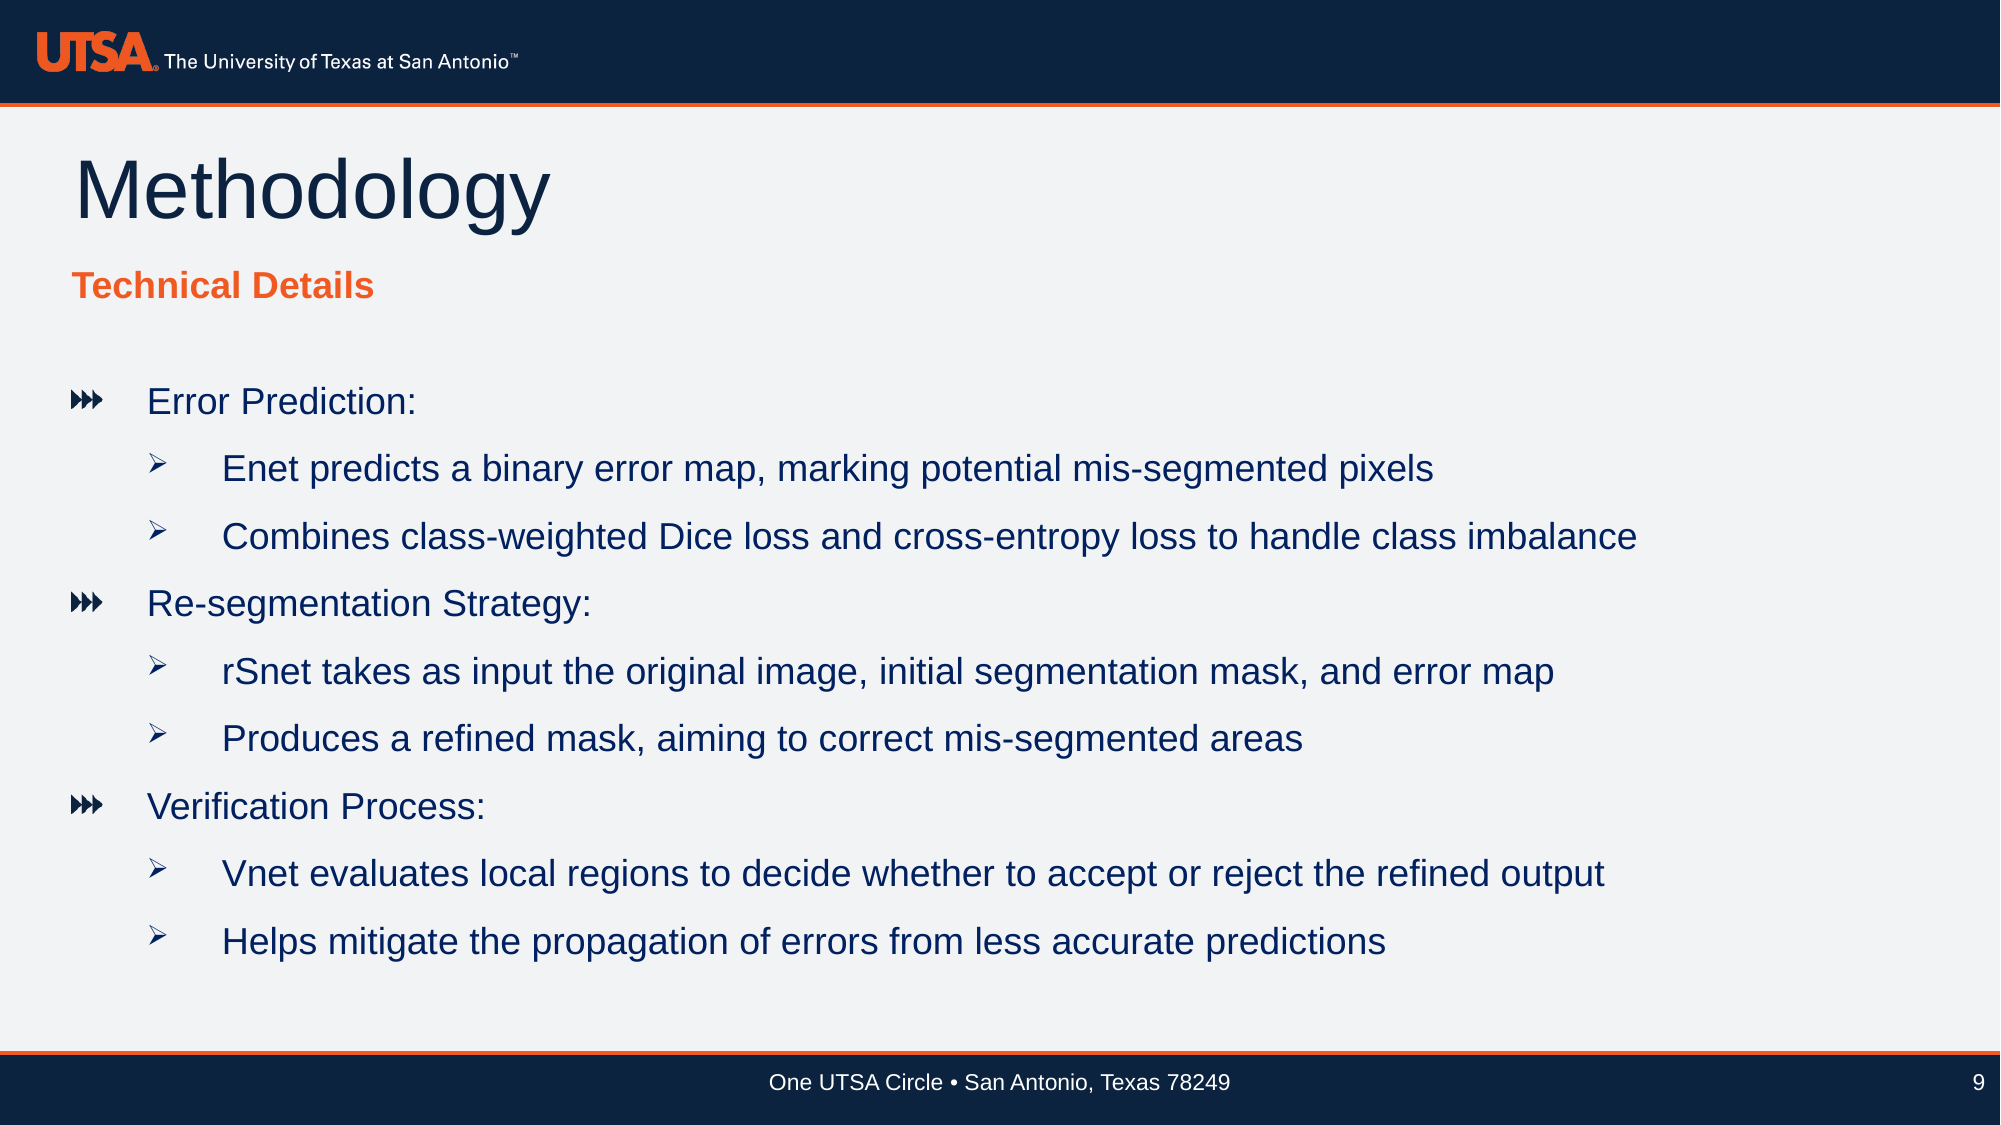

Methodology
Technical Details
Error Prediction:
Enet predicts a binary error map, marking potential mis-segmented pixels
Combines class-weighted Dice loss and cross-entropy loss to handle class imbalance
Re-segmentation Strategy:
rSnet takes as input the original image, initial segmentation mask, and error map
Produces a refined mask, aiming to correct mis-segmented areas
Verification Process:
Vnet evaluates local regions to decide whether to accept or reject the refined output
Helps mitigate the propagation of errors from less accurate predictions
9
One UTSA Circle • San Antonio, Texas 78249